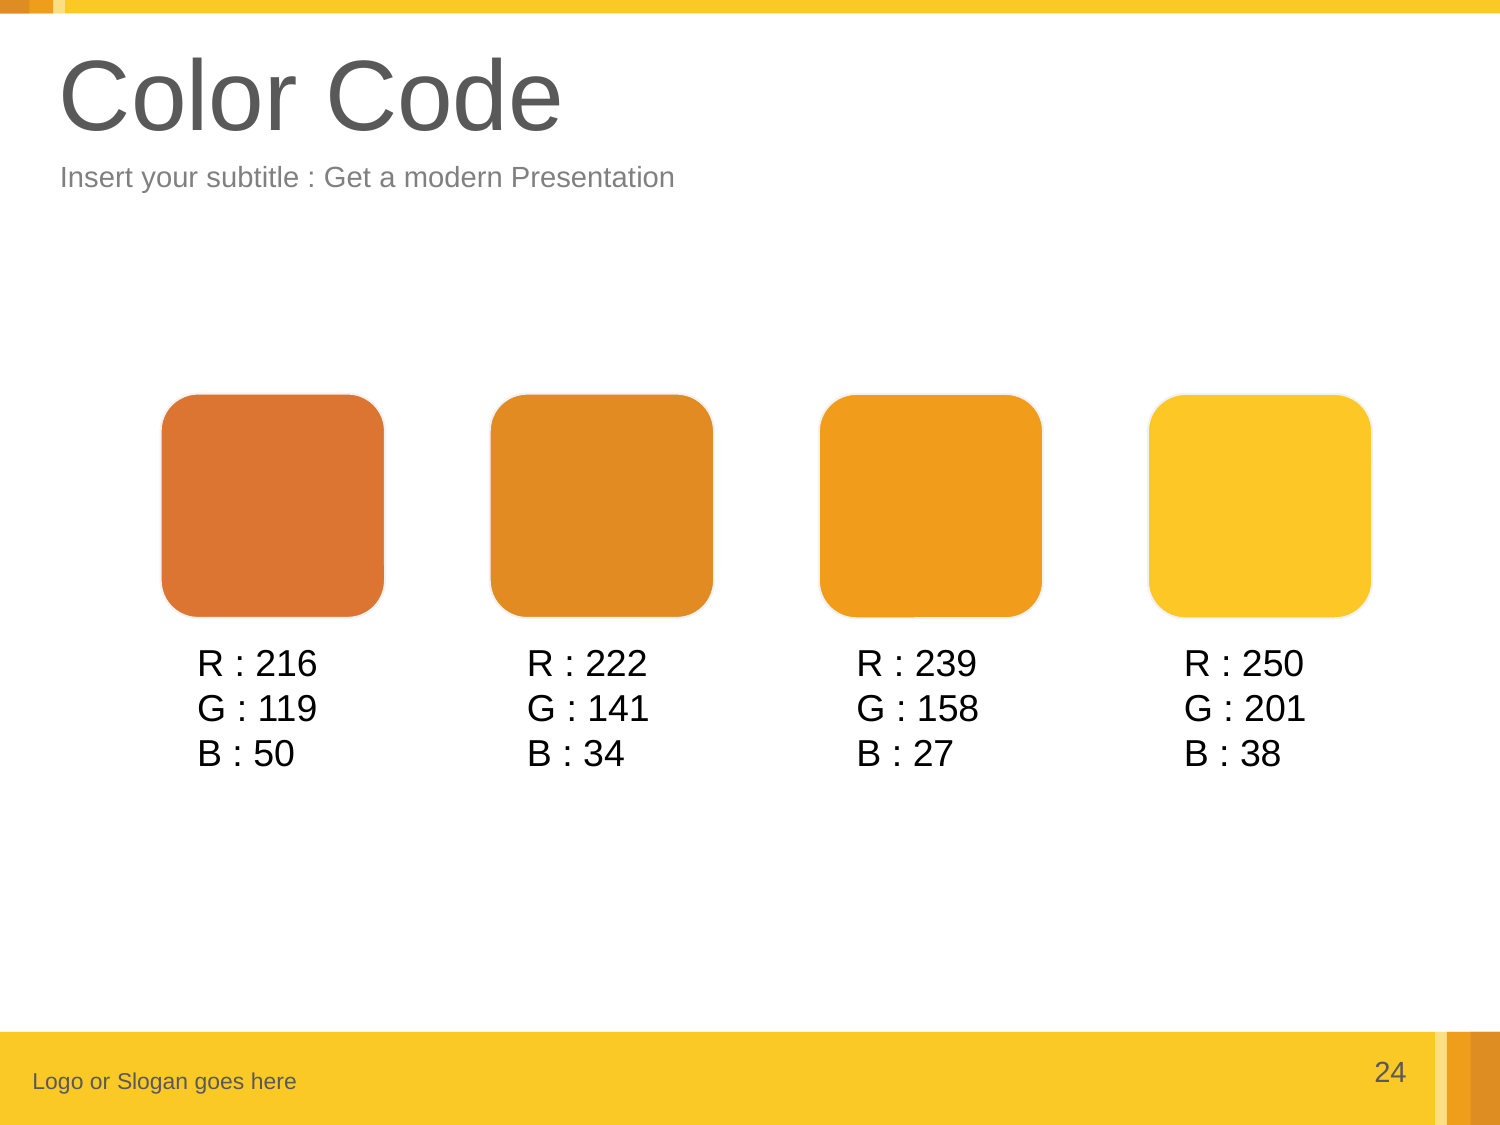

# Color Code
Insert your subtitle : Get a modern Presentation

R : 250
G : 201
B : 38
R : 239
G : 158
B : 27
R : 222
G : 141
B : 34
R : 216
G : 119
B : 50